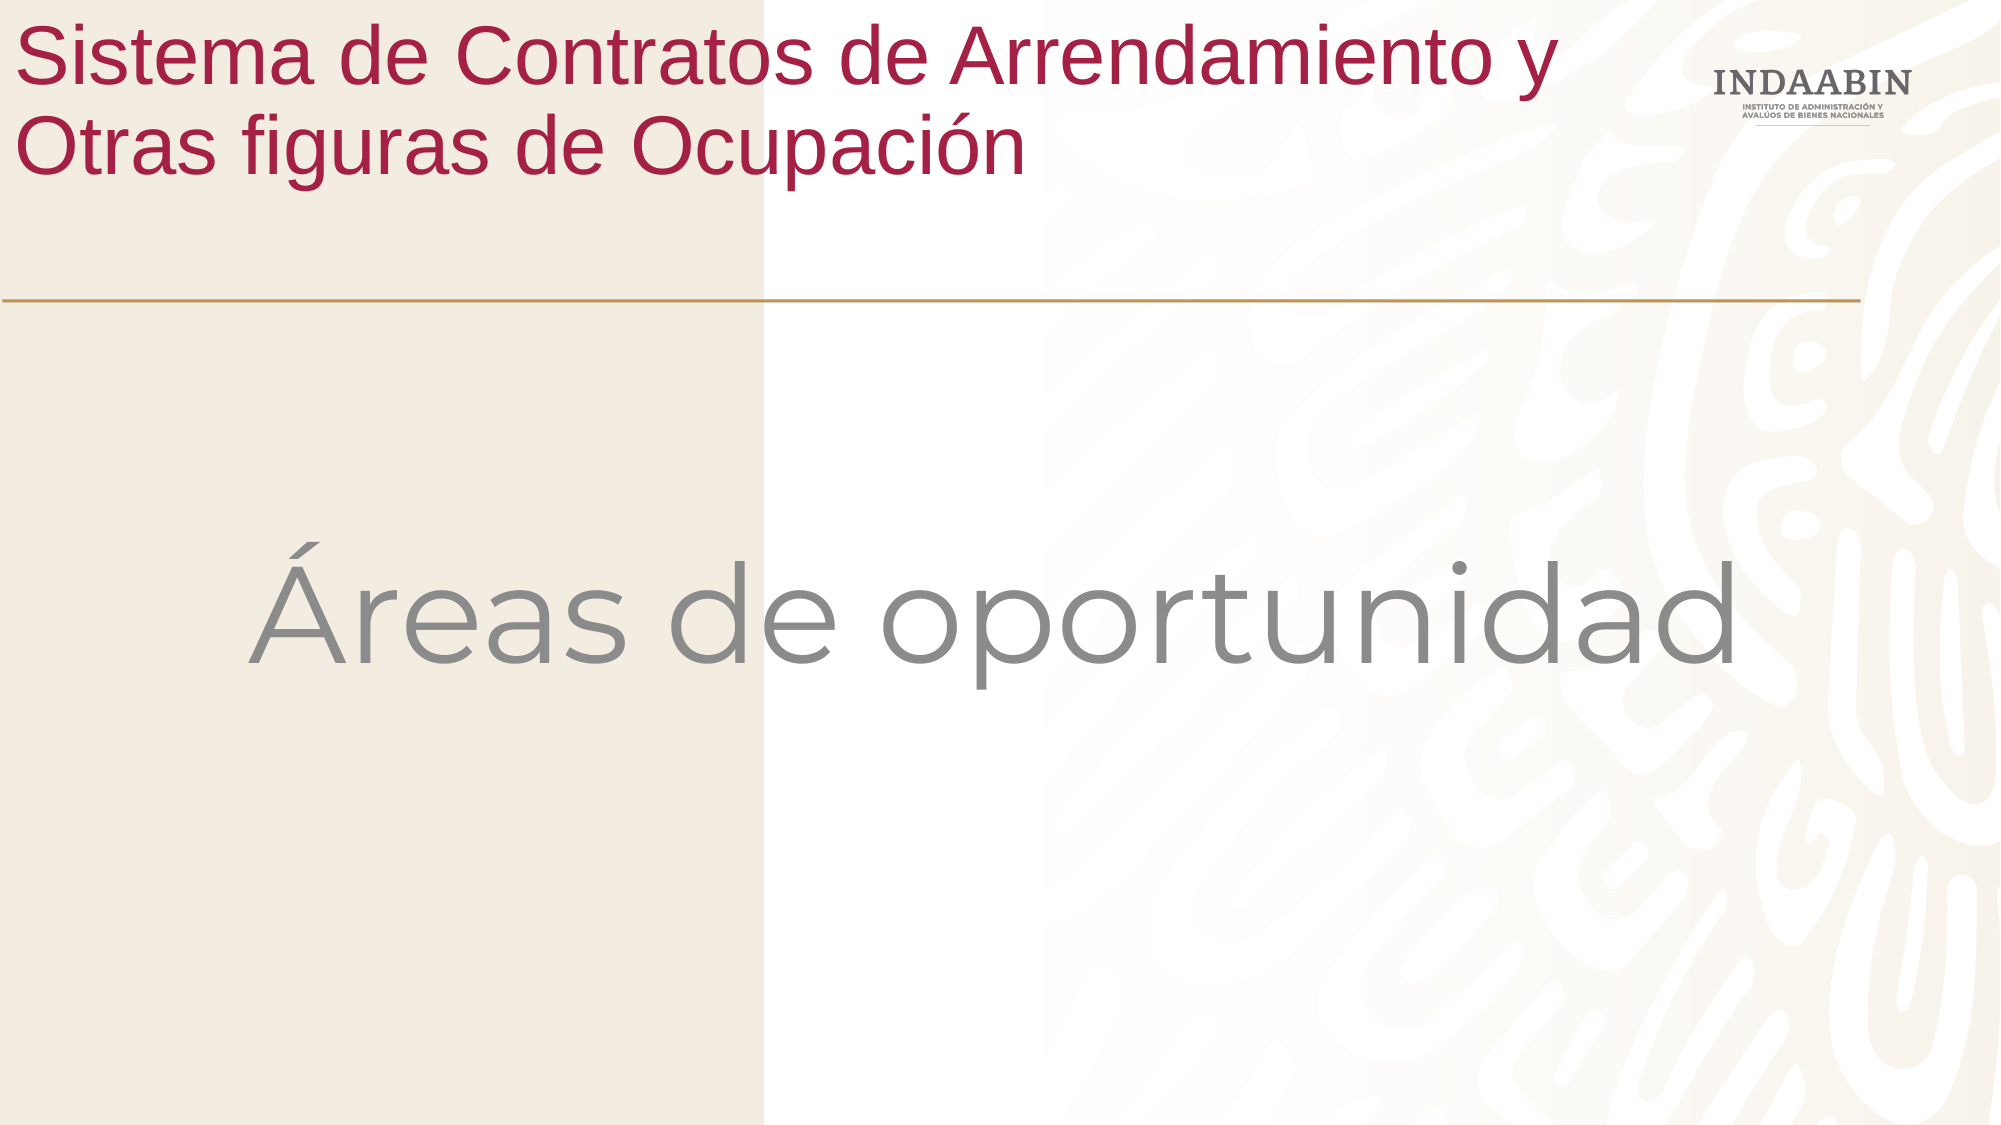

Sistema de Contratos de Arrendamiento y Otras figuras de Ocupación

Áreas de oportunidad